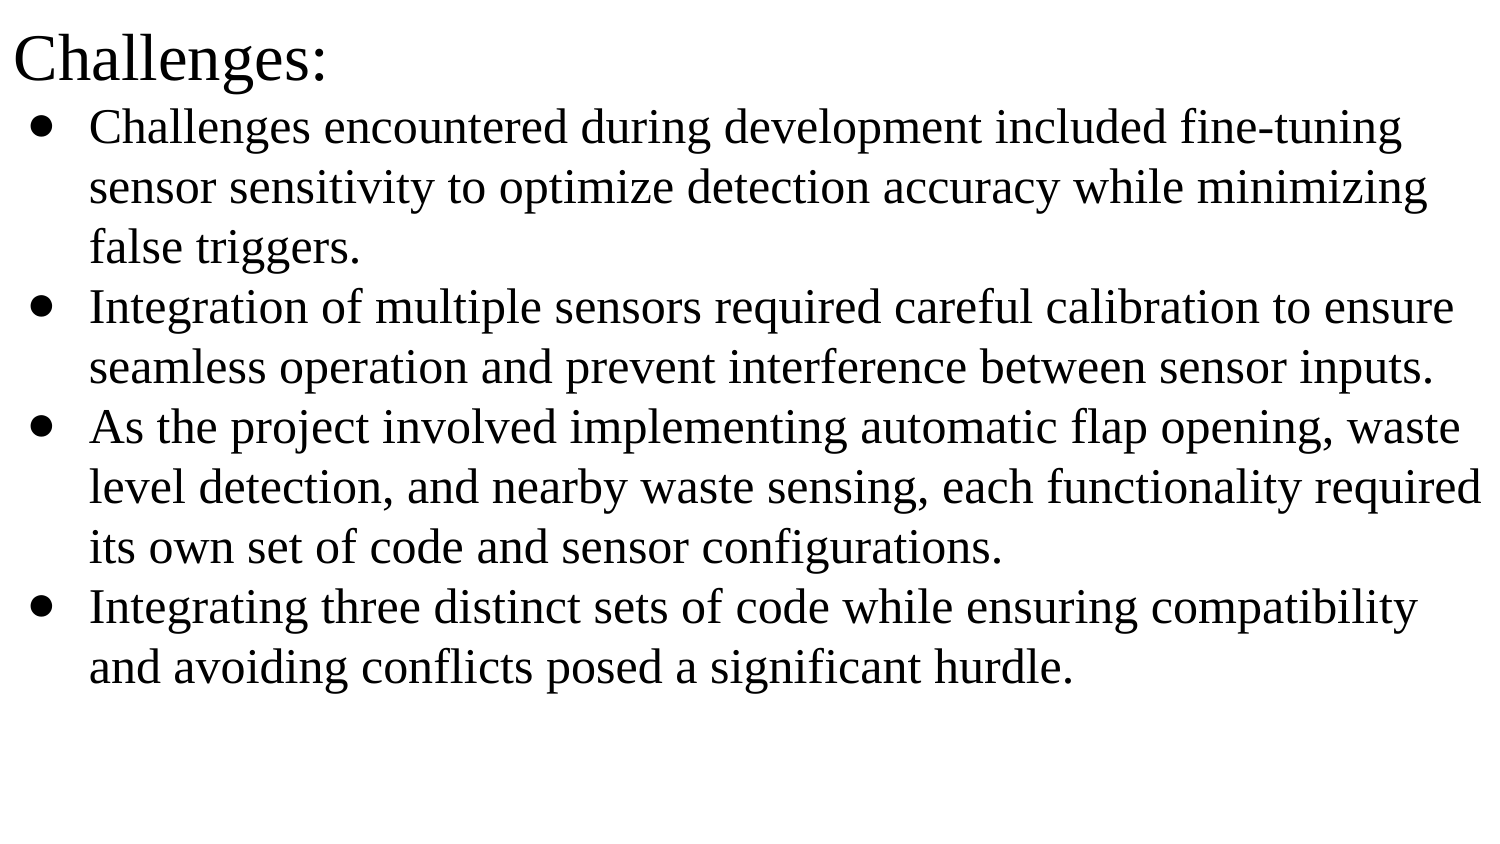

Challenges:
Challenges encountered during development included fine-tuning sensor sensitivity to optimize detection accuracy while minimizing false triggers.
Integration of multiple sensors required careful calibration to ensure seamless operation and prevent interference between sensor inputs.
As the project involved implementing automatic flap opening, waste level detection, and nearby waste sensing, each functionality required its own set of code and sensor configurations.
Integrating three distinct sets of code while ensuring compatibility and avoiding conflicts posed a significant hurdle.